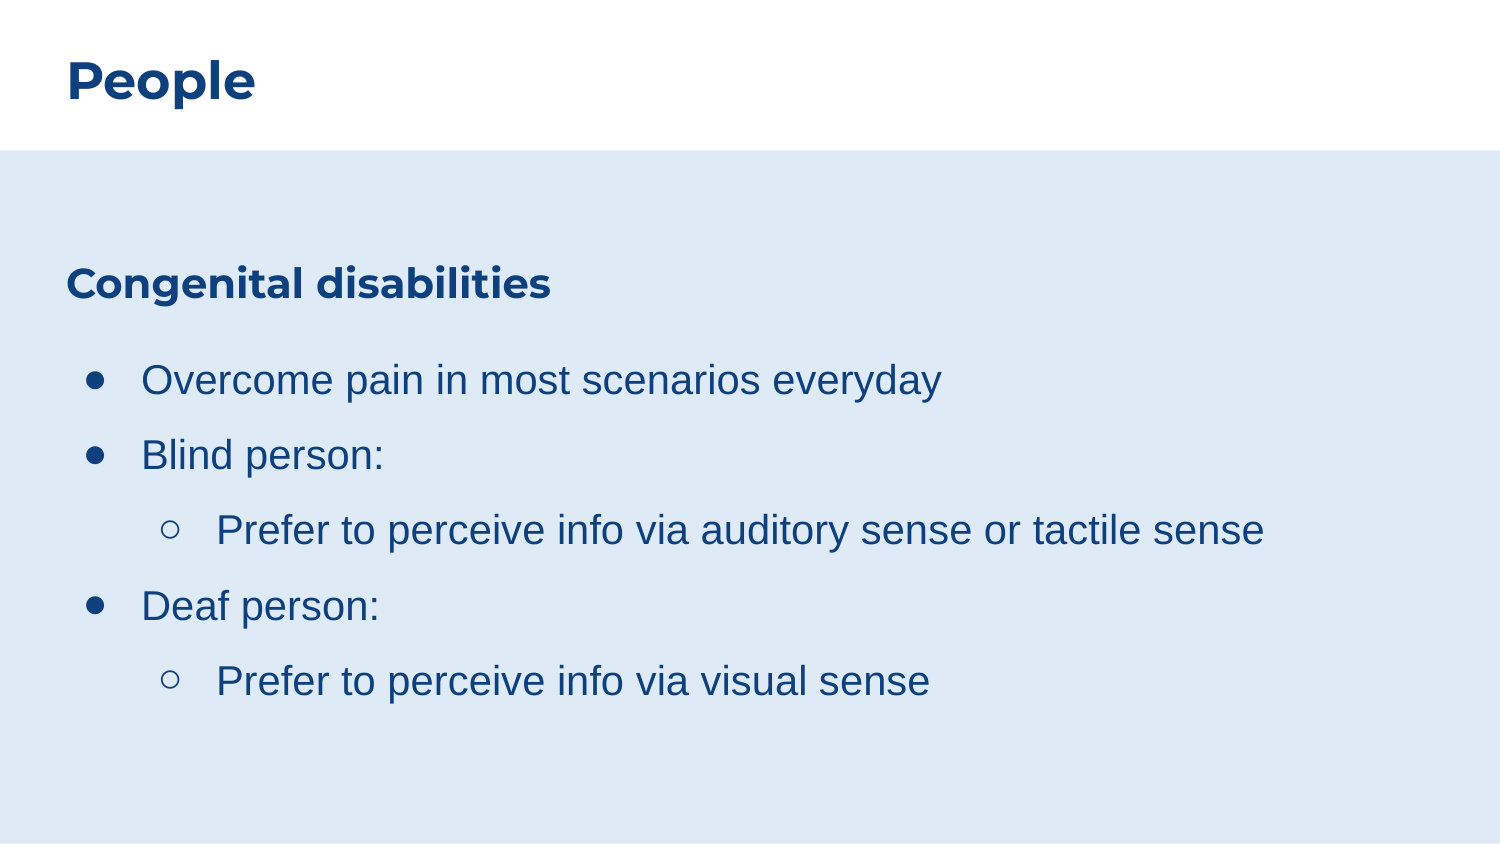

# People
Congenital disabilities
Overcome pain in most scenarios everyday
Blind person:
Prefer to perceive info via auditory sense or tactile sense
Deaf person:
Prefer to perceive info via visual sense